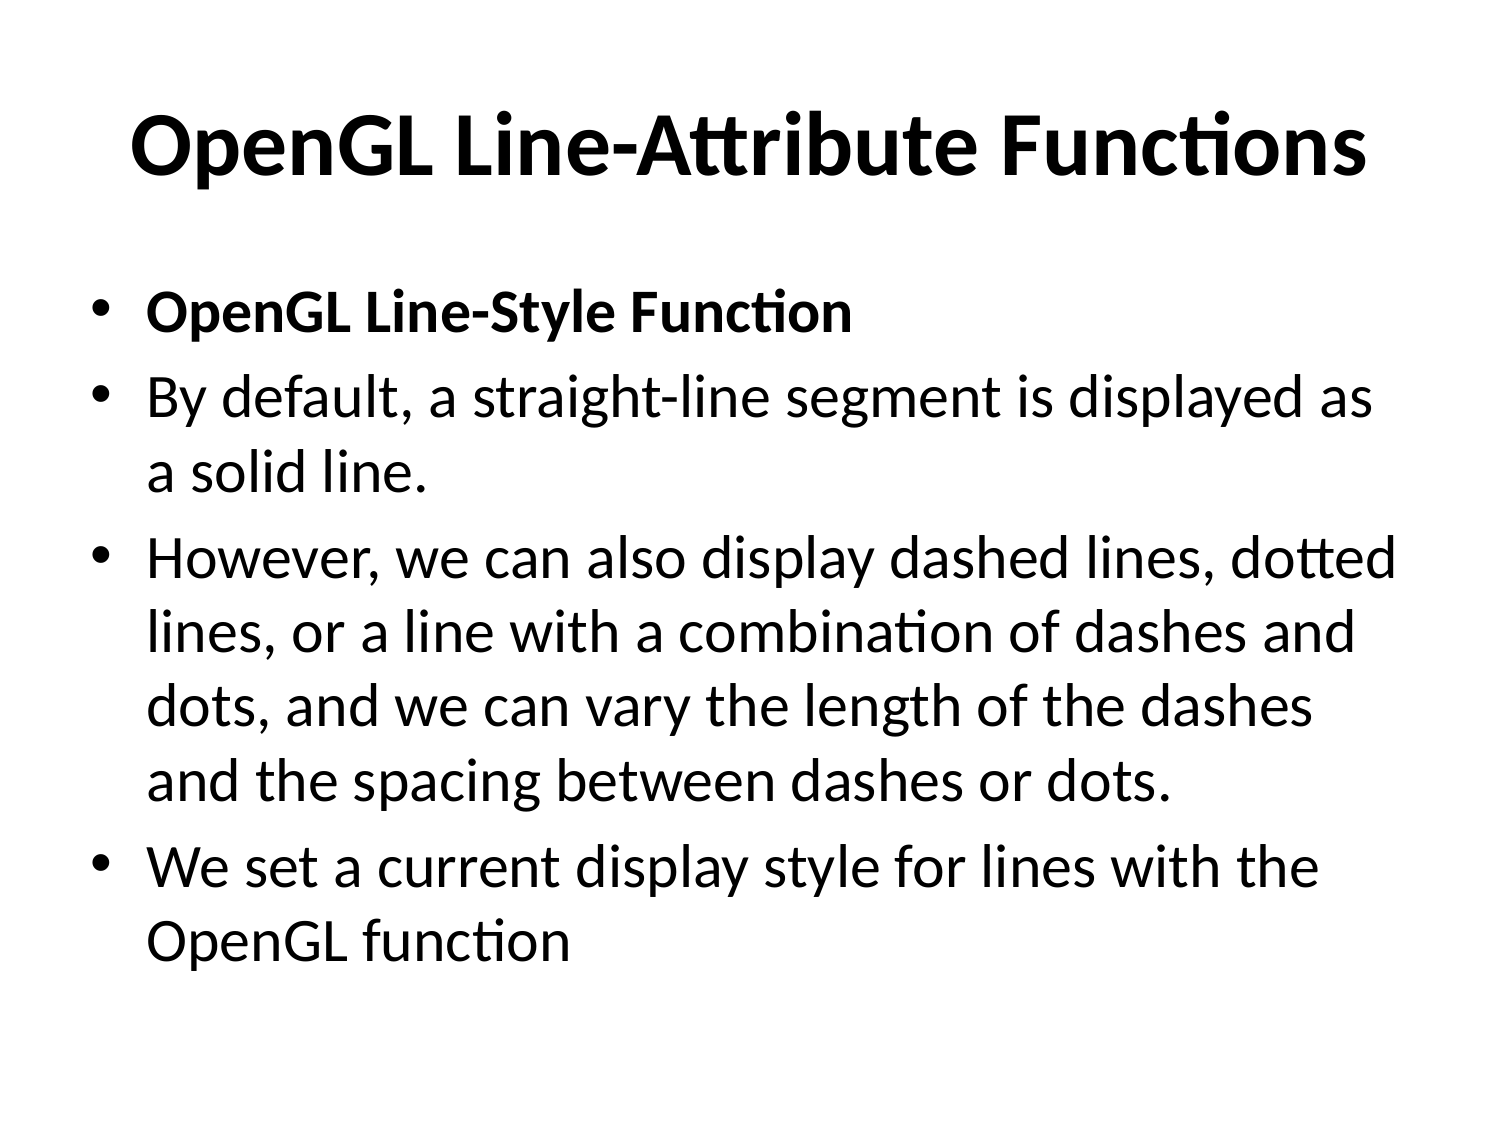

# OpenGL Line-Attribute Functions
OpenGL Line-Style Function
By default, a straight-line segment is displayed as a solid line.
However, we can also display dashed lines, dotted lines, or a line with a combination of dashes and dots, and we can vary the length of the dashes and the spacing between dashes or dots.
We set a current display style for lines with the OpenGL function